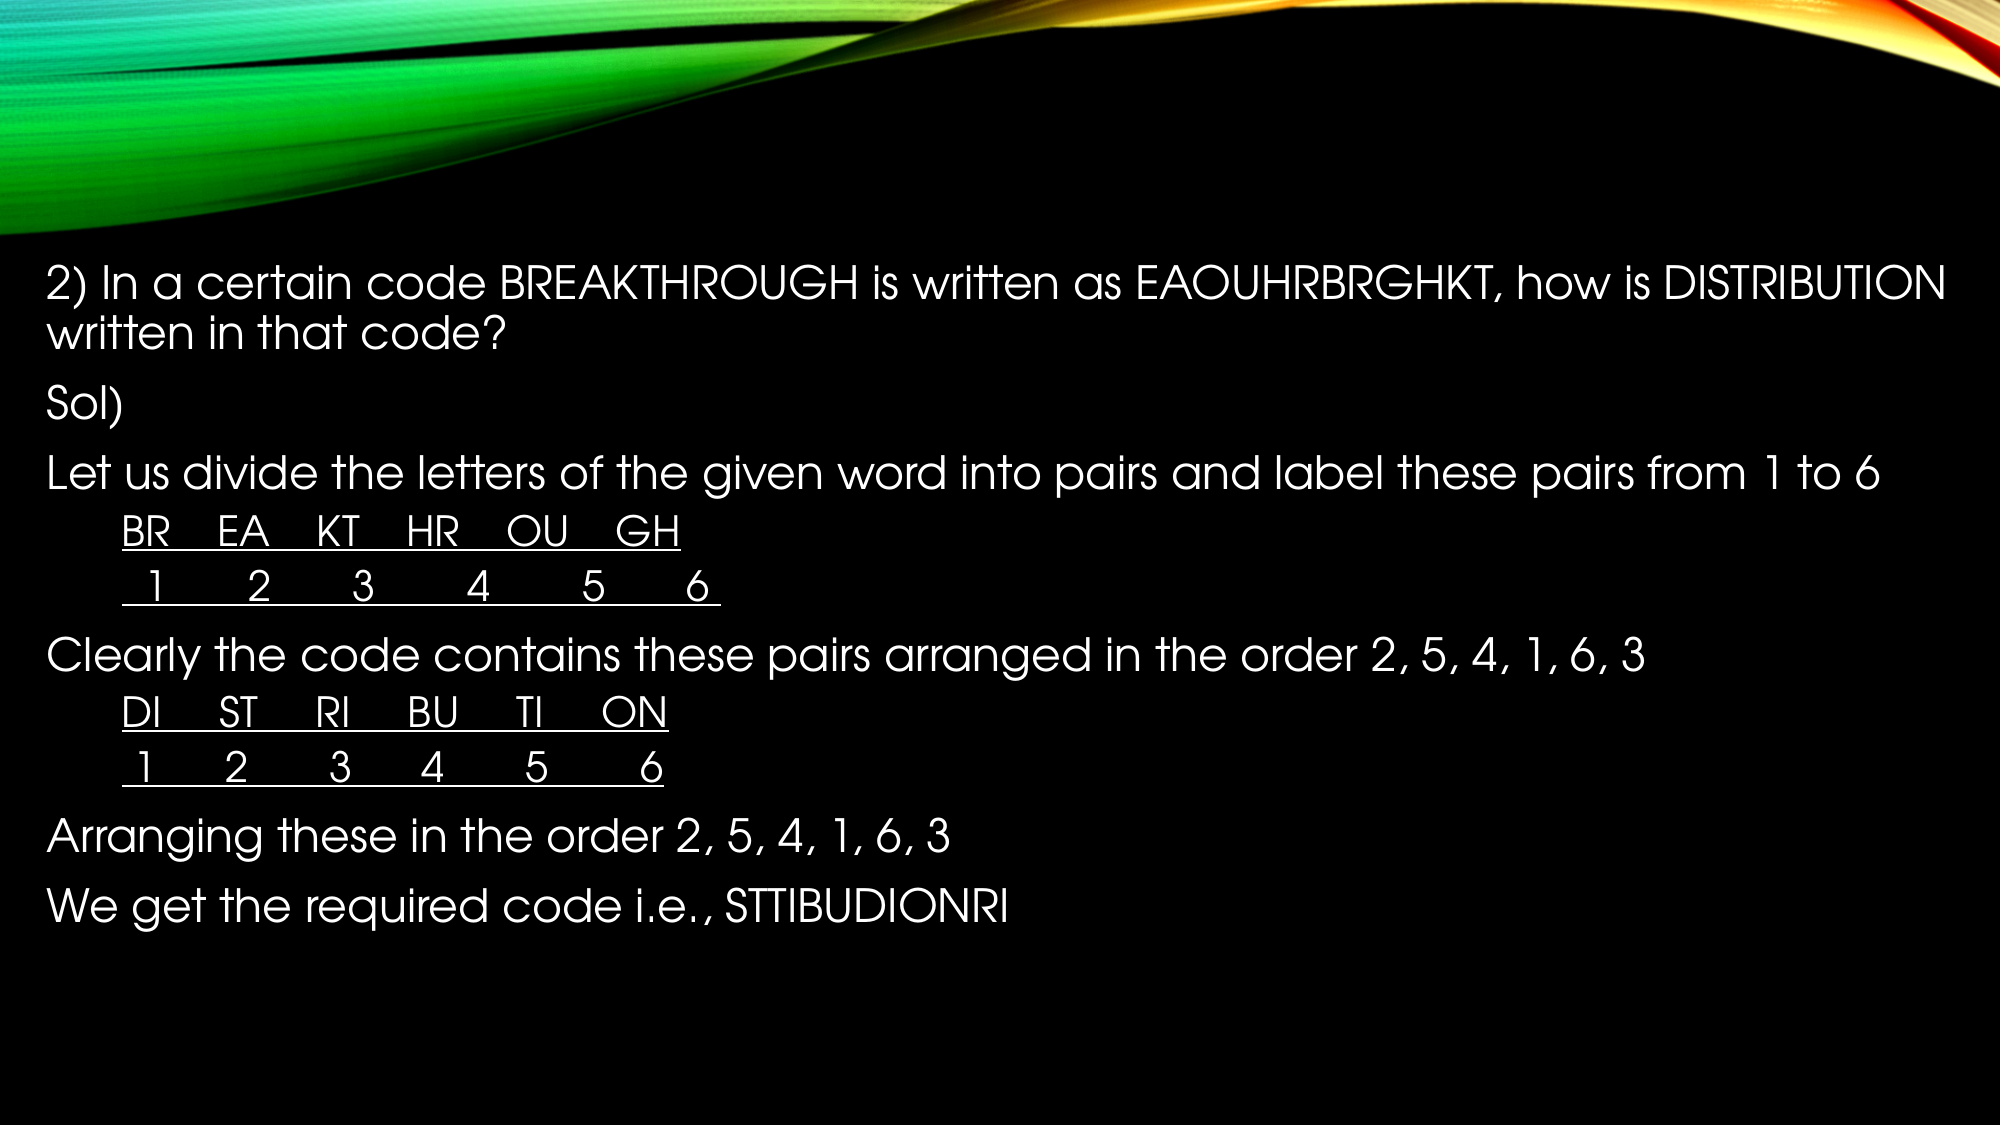

2) In a certain code BREAKTHROUGH is written as EAOUHRBRGHKT, how is DISTRIBUTION written in that code?
Sol)
Let us divide the letters of the given word into pairs and label these pairs from 1 to 6
BR    EA    KT    HR    OU    GH
  1       2       3        4        5       6
Clearly the code contains these pairs arranged in the order 2, 5, 4, 1, 6, 3
DI     ST     RI     BU     TI     ON
 1      2       3      4       5        6
Arranging these in the order 2, 5, 4, 1, 6, 3
We get the required code i.e., STTIBUDIONRI